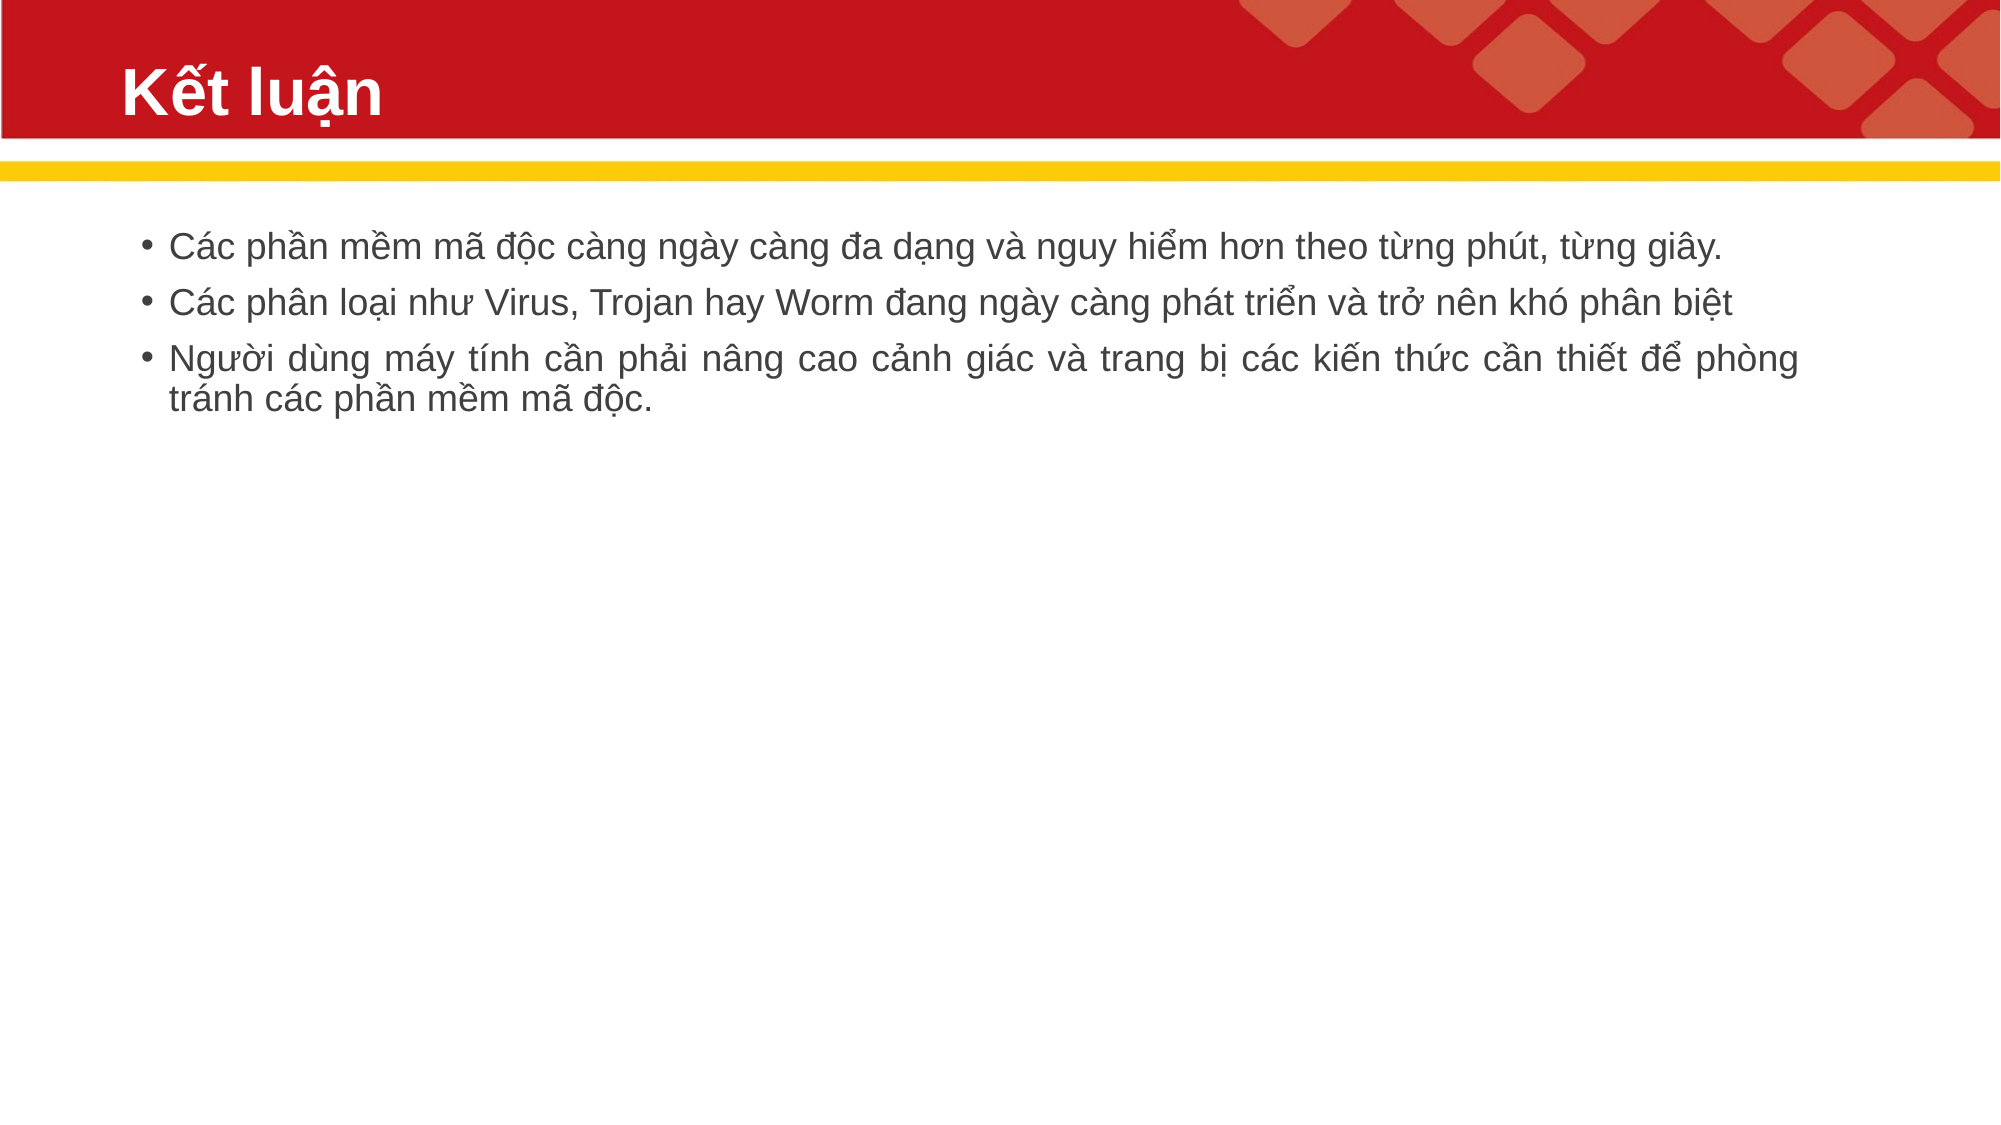

# Kết luận
Các phần mềm mã độc càng ngày càng đa dạng và nguy hiểm hơn theo từng phút, từng giây.
Các phân loại như Virus, Trojan hay Worm đang ngày càng phát triển và trở nên khó phân biệt
Người dùng máy tính cần phải nâng cao cảnh giác và trang bị các kiến thức cần thiết để phòng tránh các phần mềm mã độc.